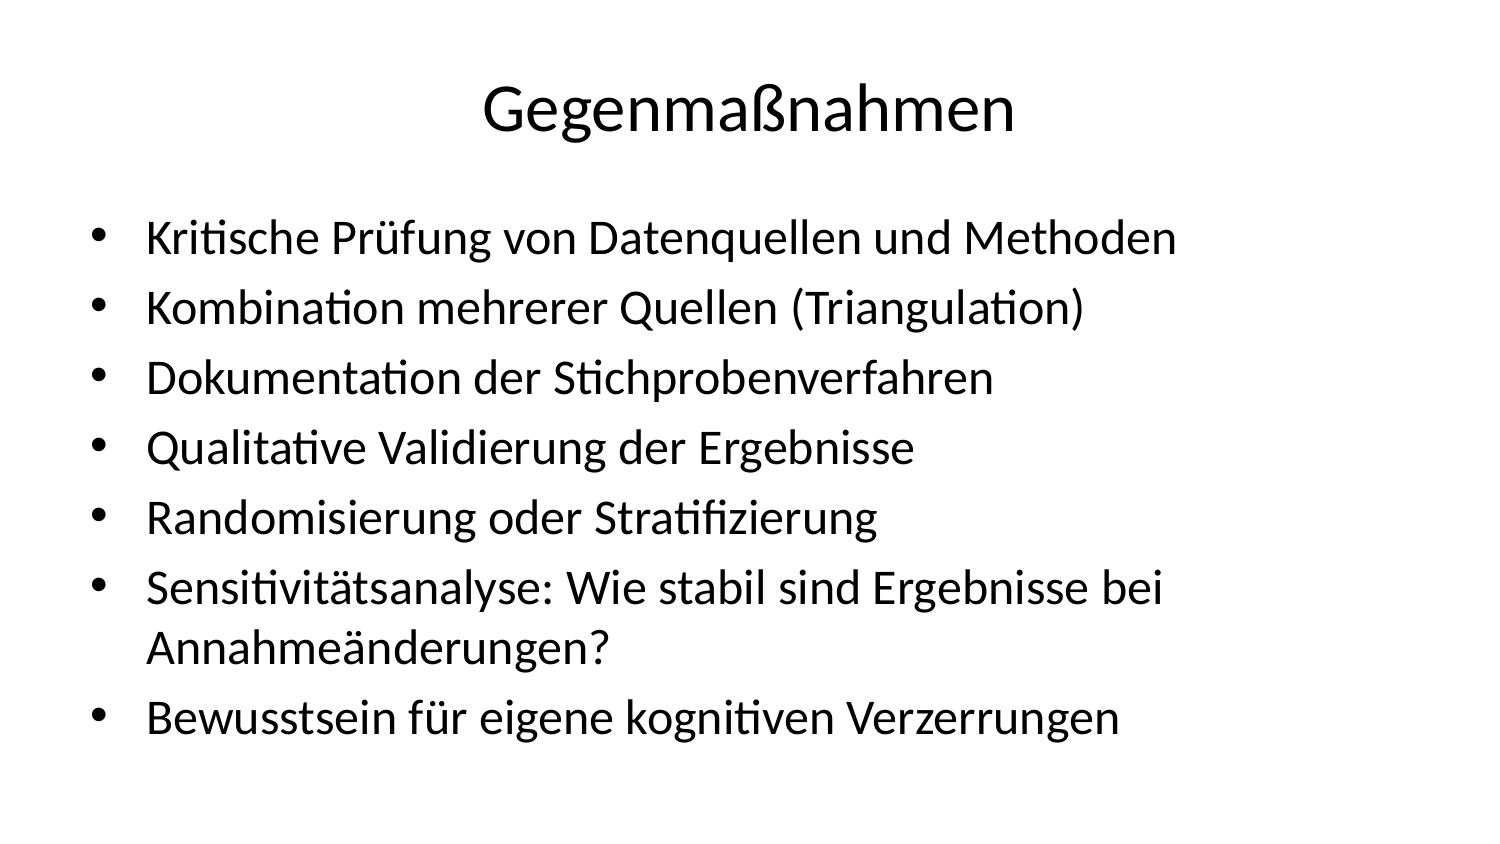

# Gegenmaßnahmen
Kritische Prüfung von Datenquellen und Methoden
Kombination mehrerer Quellen (Triangulation)
Dokumentation der Stichprobenverfahren
Qualitative Validierung der Ergebnisse
Randomisierung oder Stratifizierung
Sensitivitätsanalyse: Wie stabil sind Ergebnisse bei Annahmeänderungen?
Bewusstsein für eigene kognitiven Verzerrungen